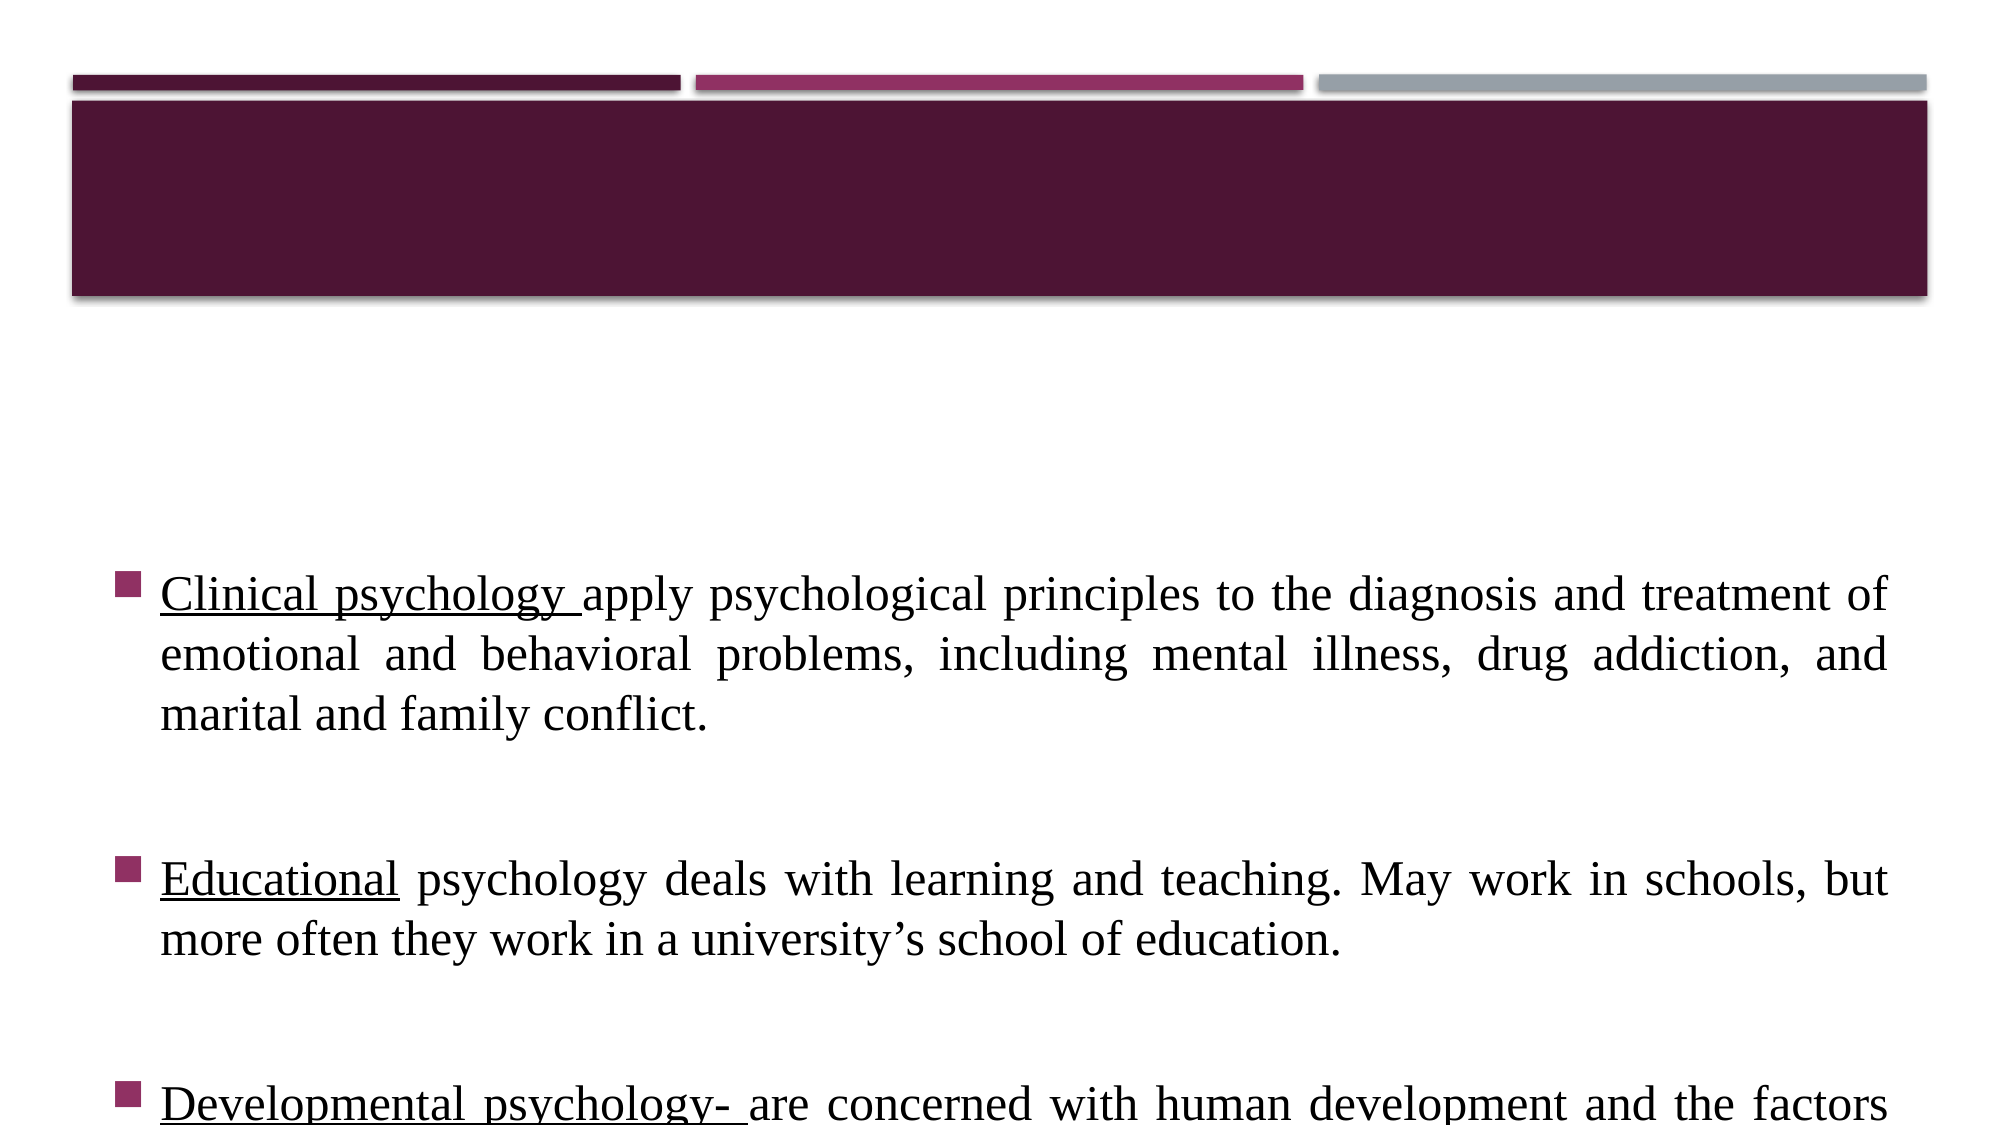

Clinical psychology apply psychological principles to the diagnosis and treatment of emotional and behavioral problems, including mental illness, drug addiction, and marital and family conflict.

Educational psychology deals with learning and teaching. May work in schools, but more often they work in a university’s school of education.

Developmental psychology- are concerned with human development and the factors that shape behavior from birth to old age.